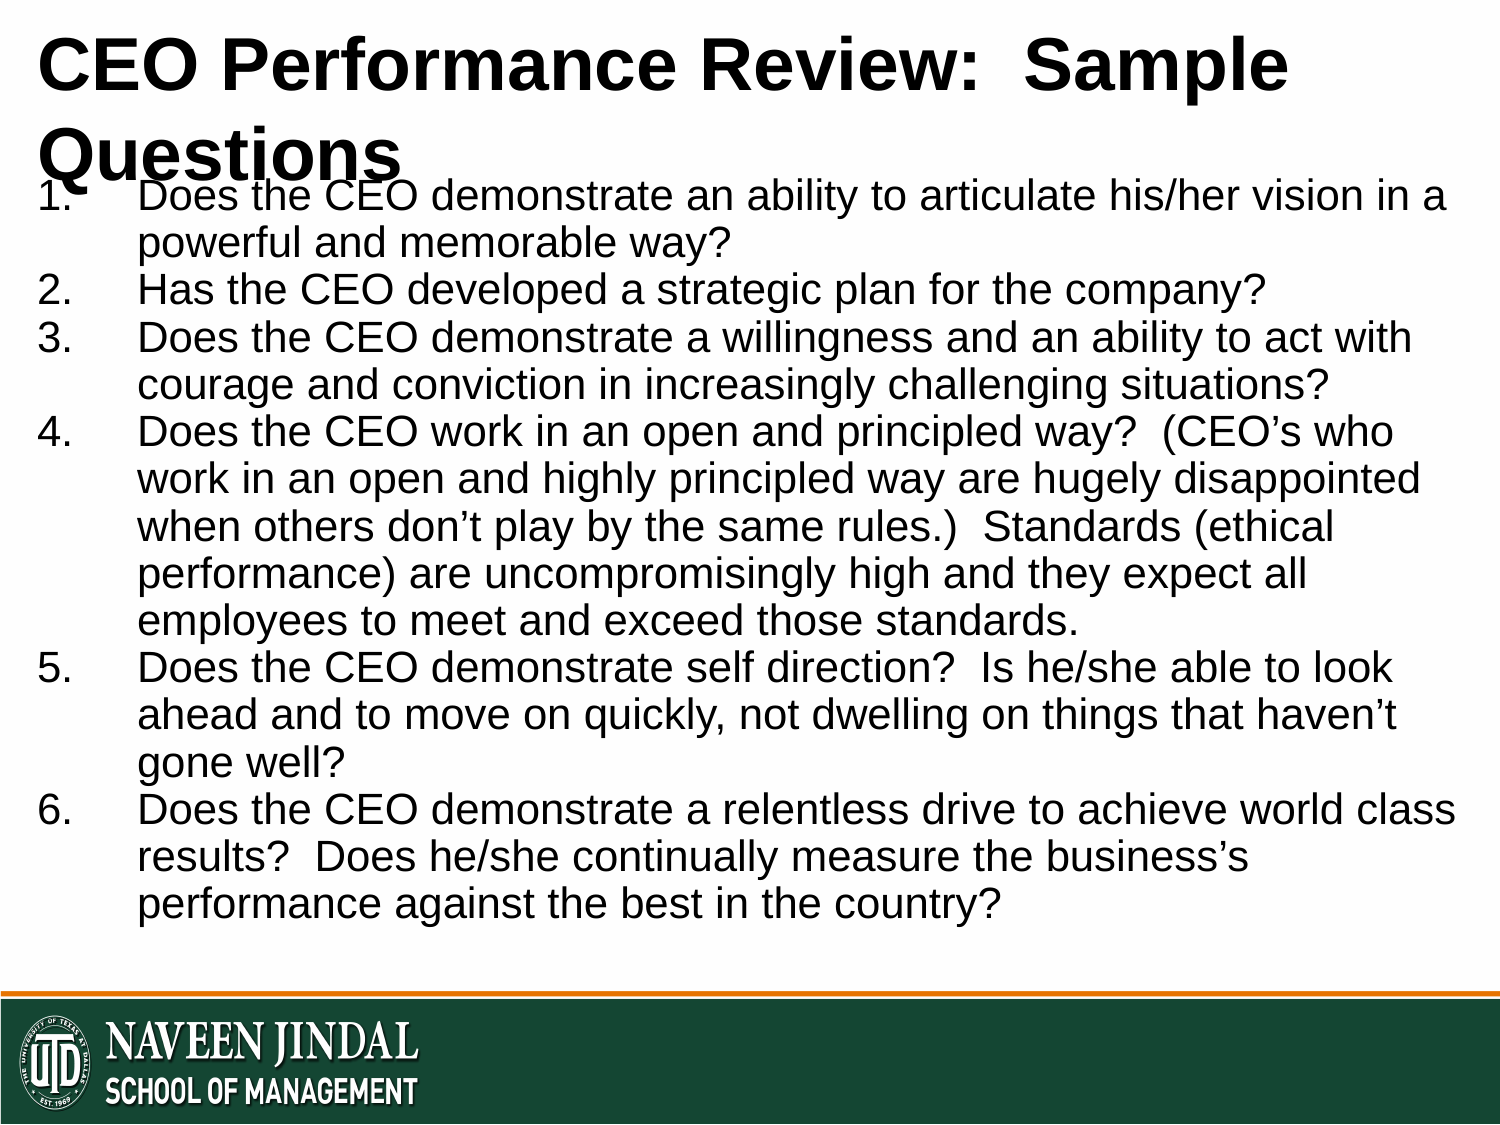

# CEO Performance Review:  Sample Questions
Does the CEO demonstrate an ability to articulate his/her vision in a powerful and memorable way?
Has the CEO developed a strategic plan for the company?
Does the CEO demonstrate a willingness and an ability to act with courage and conviction in increasingly challenging situations?
Does the CEO work in an open and principled way?  (CEO’s who work in an open and highly principled way are hugely disappointed when others don’t play by the same rules.)  Standards (ethical performance) are uncompromisingly high and they expect all employees to meet and exceed those standards.
Does the CEO demonstrate self direction?  Is he/she able to look ahead and to move on quickly, not dwelling on things that haven’t gone well?
Does the CEO demonstrate a relentless drive to achieve world class results?  Does he/she continually measure the business’s performance against the best in the country?